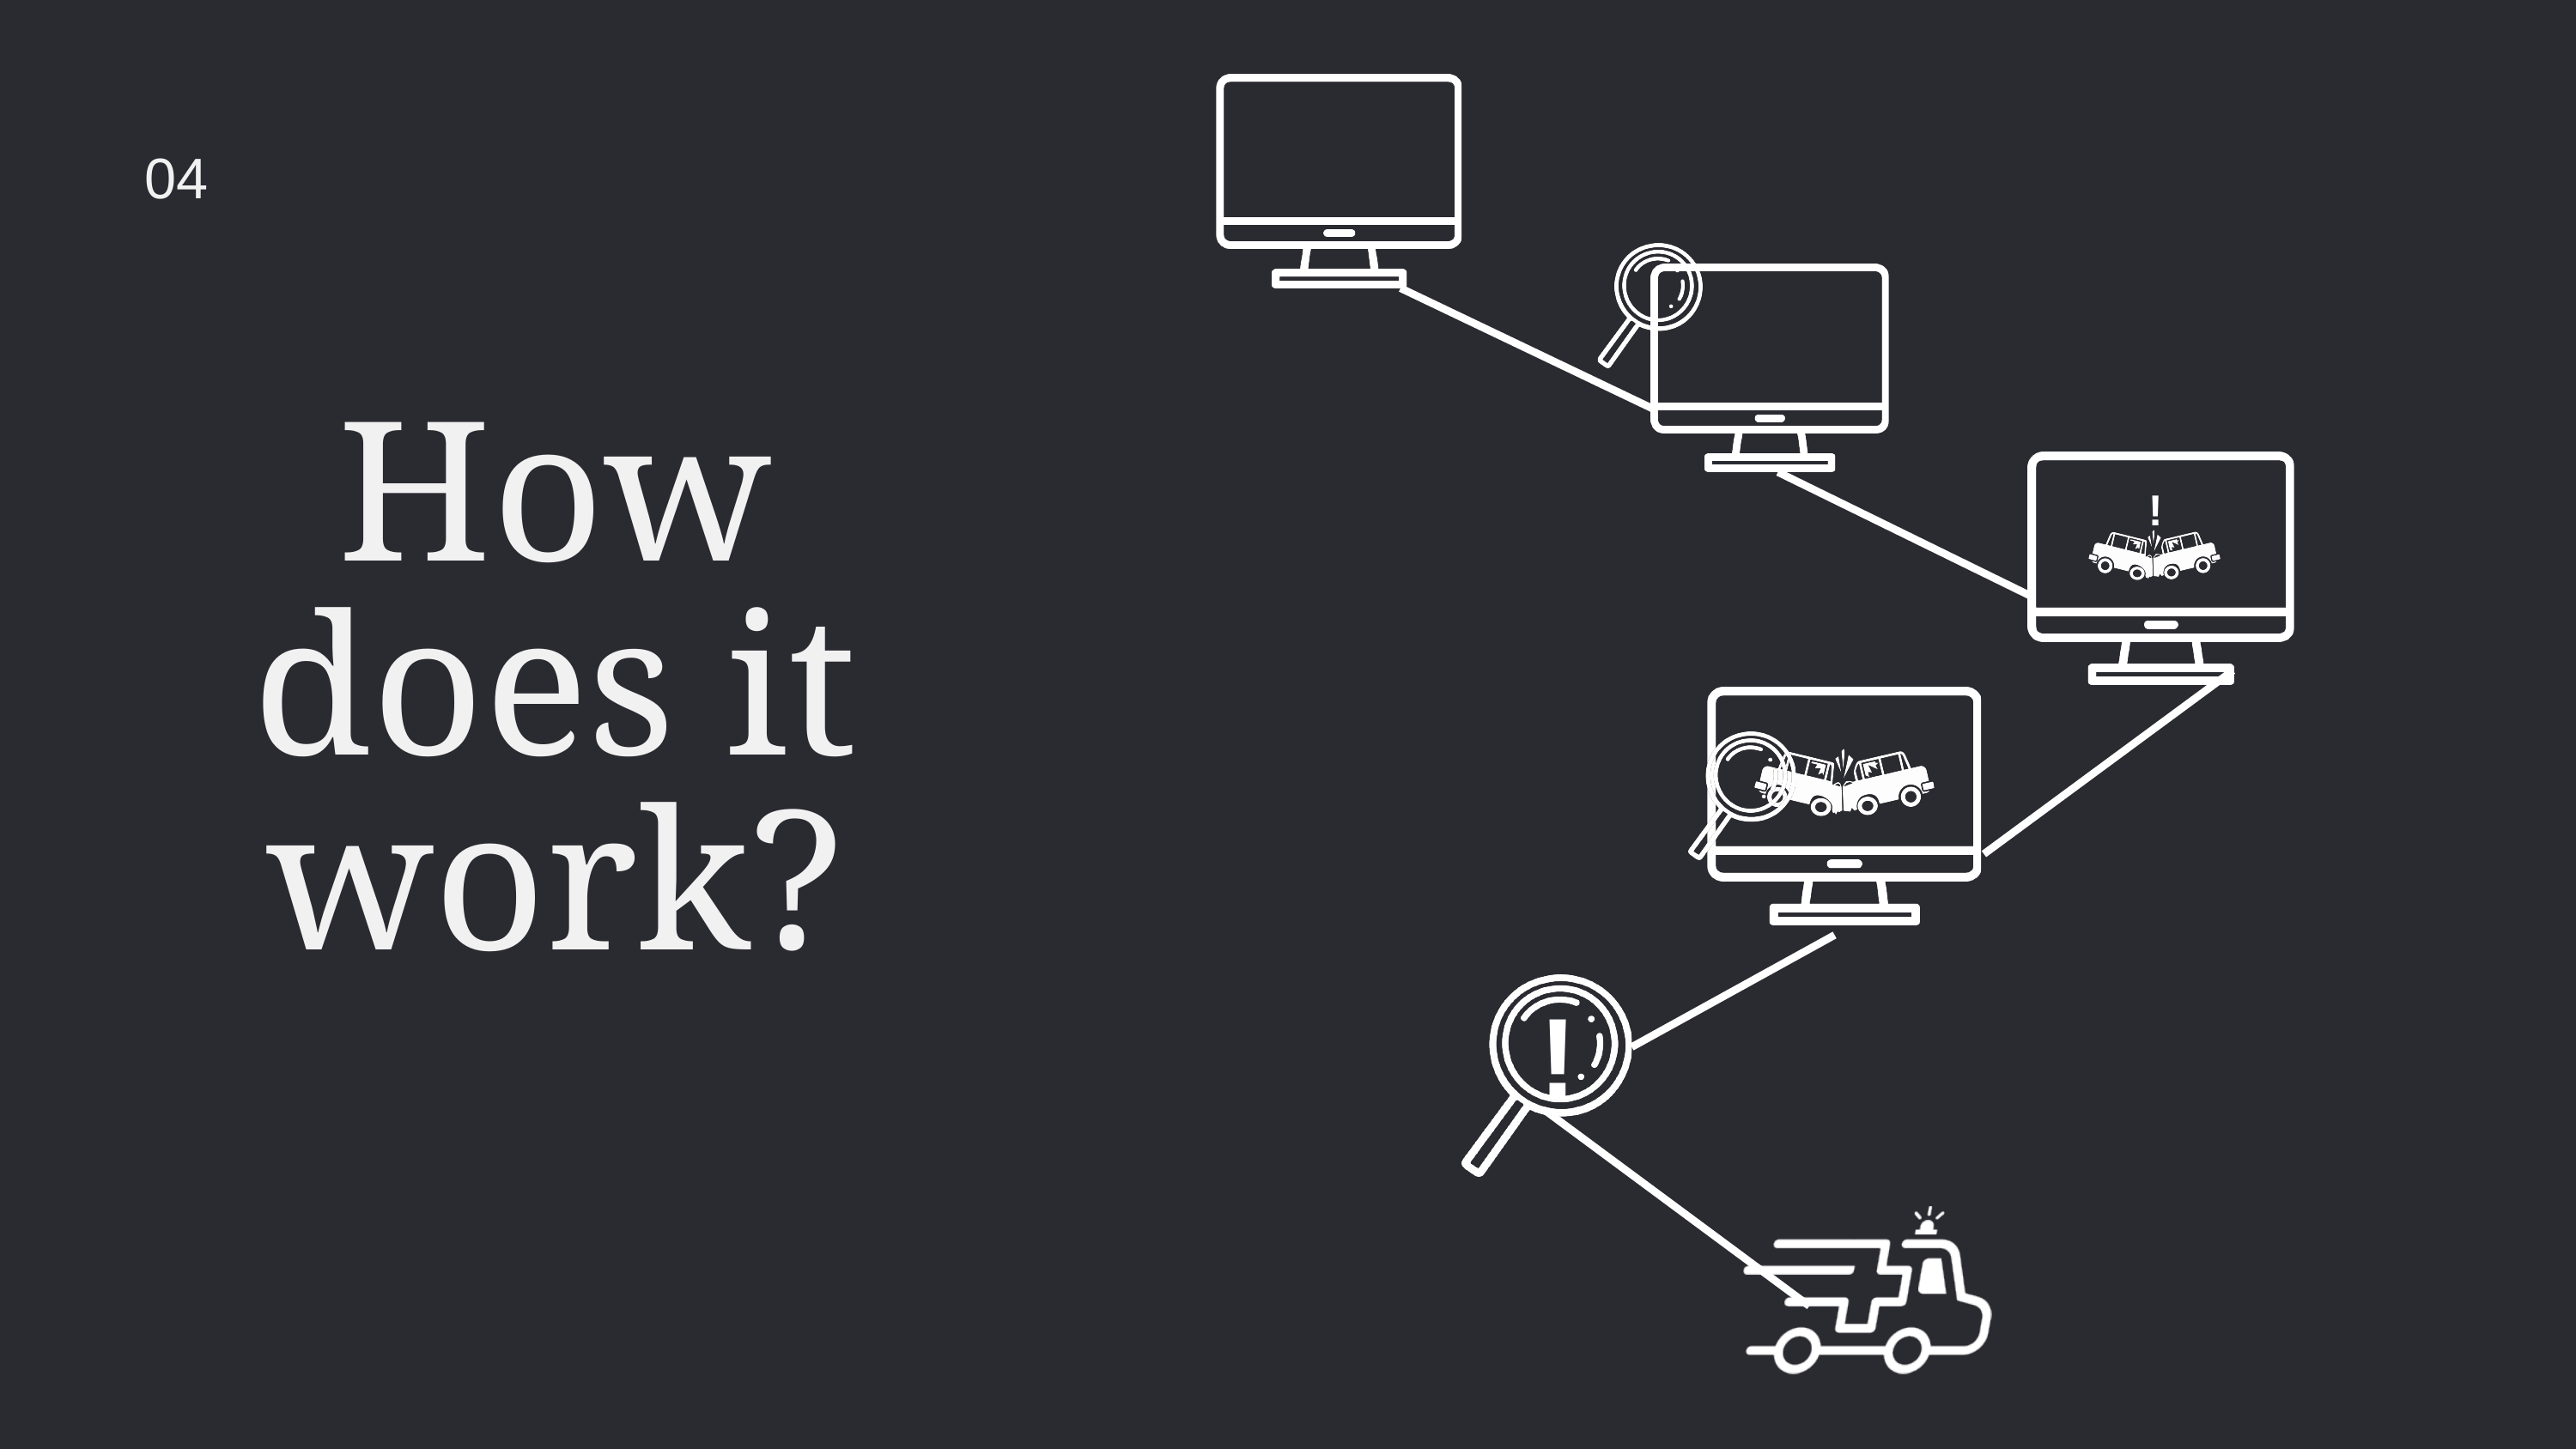

!

!

04
How does it work?